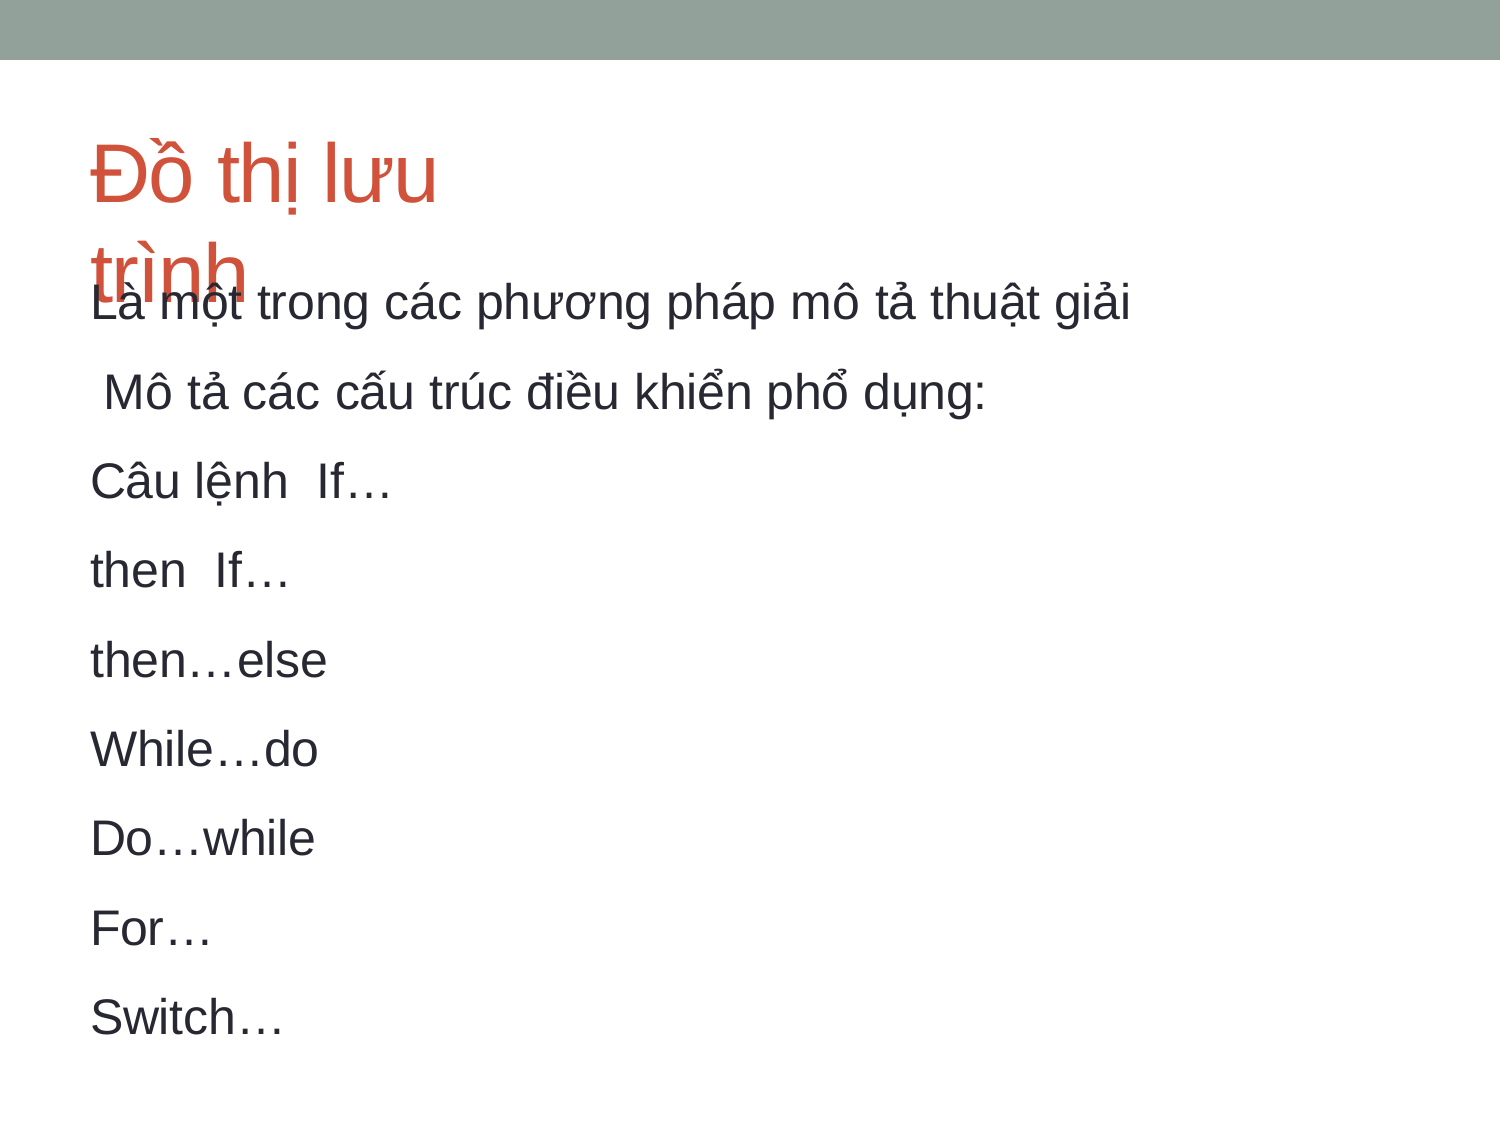

# Đồ thị lưu trình
Là một trong các phương pháp mô tả thuật giải  Mô tả các cấu trúc điều khiển phổ dụng:
Câu lệnh  If…then  If…then…else  While…do  Do…while  For…  Switch…